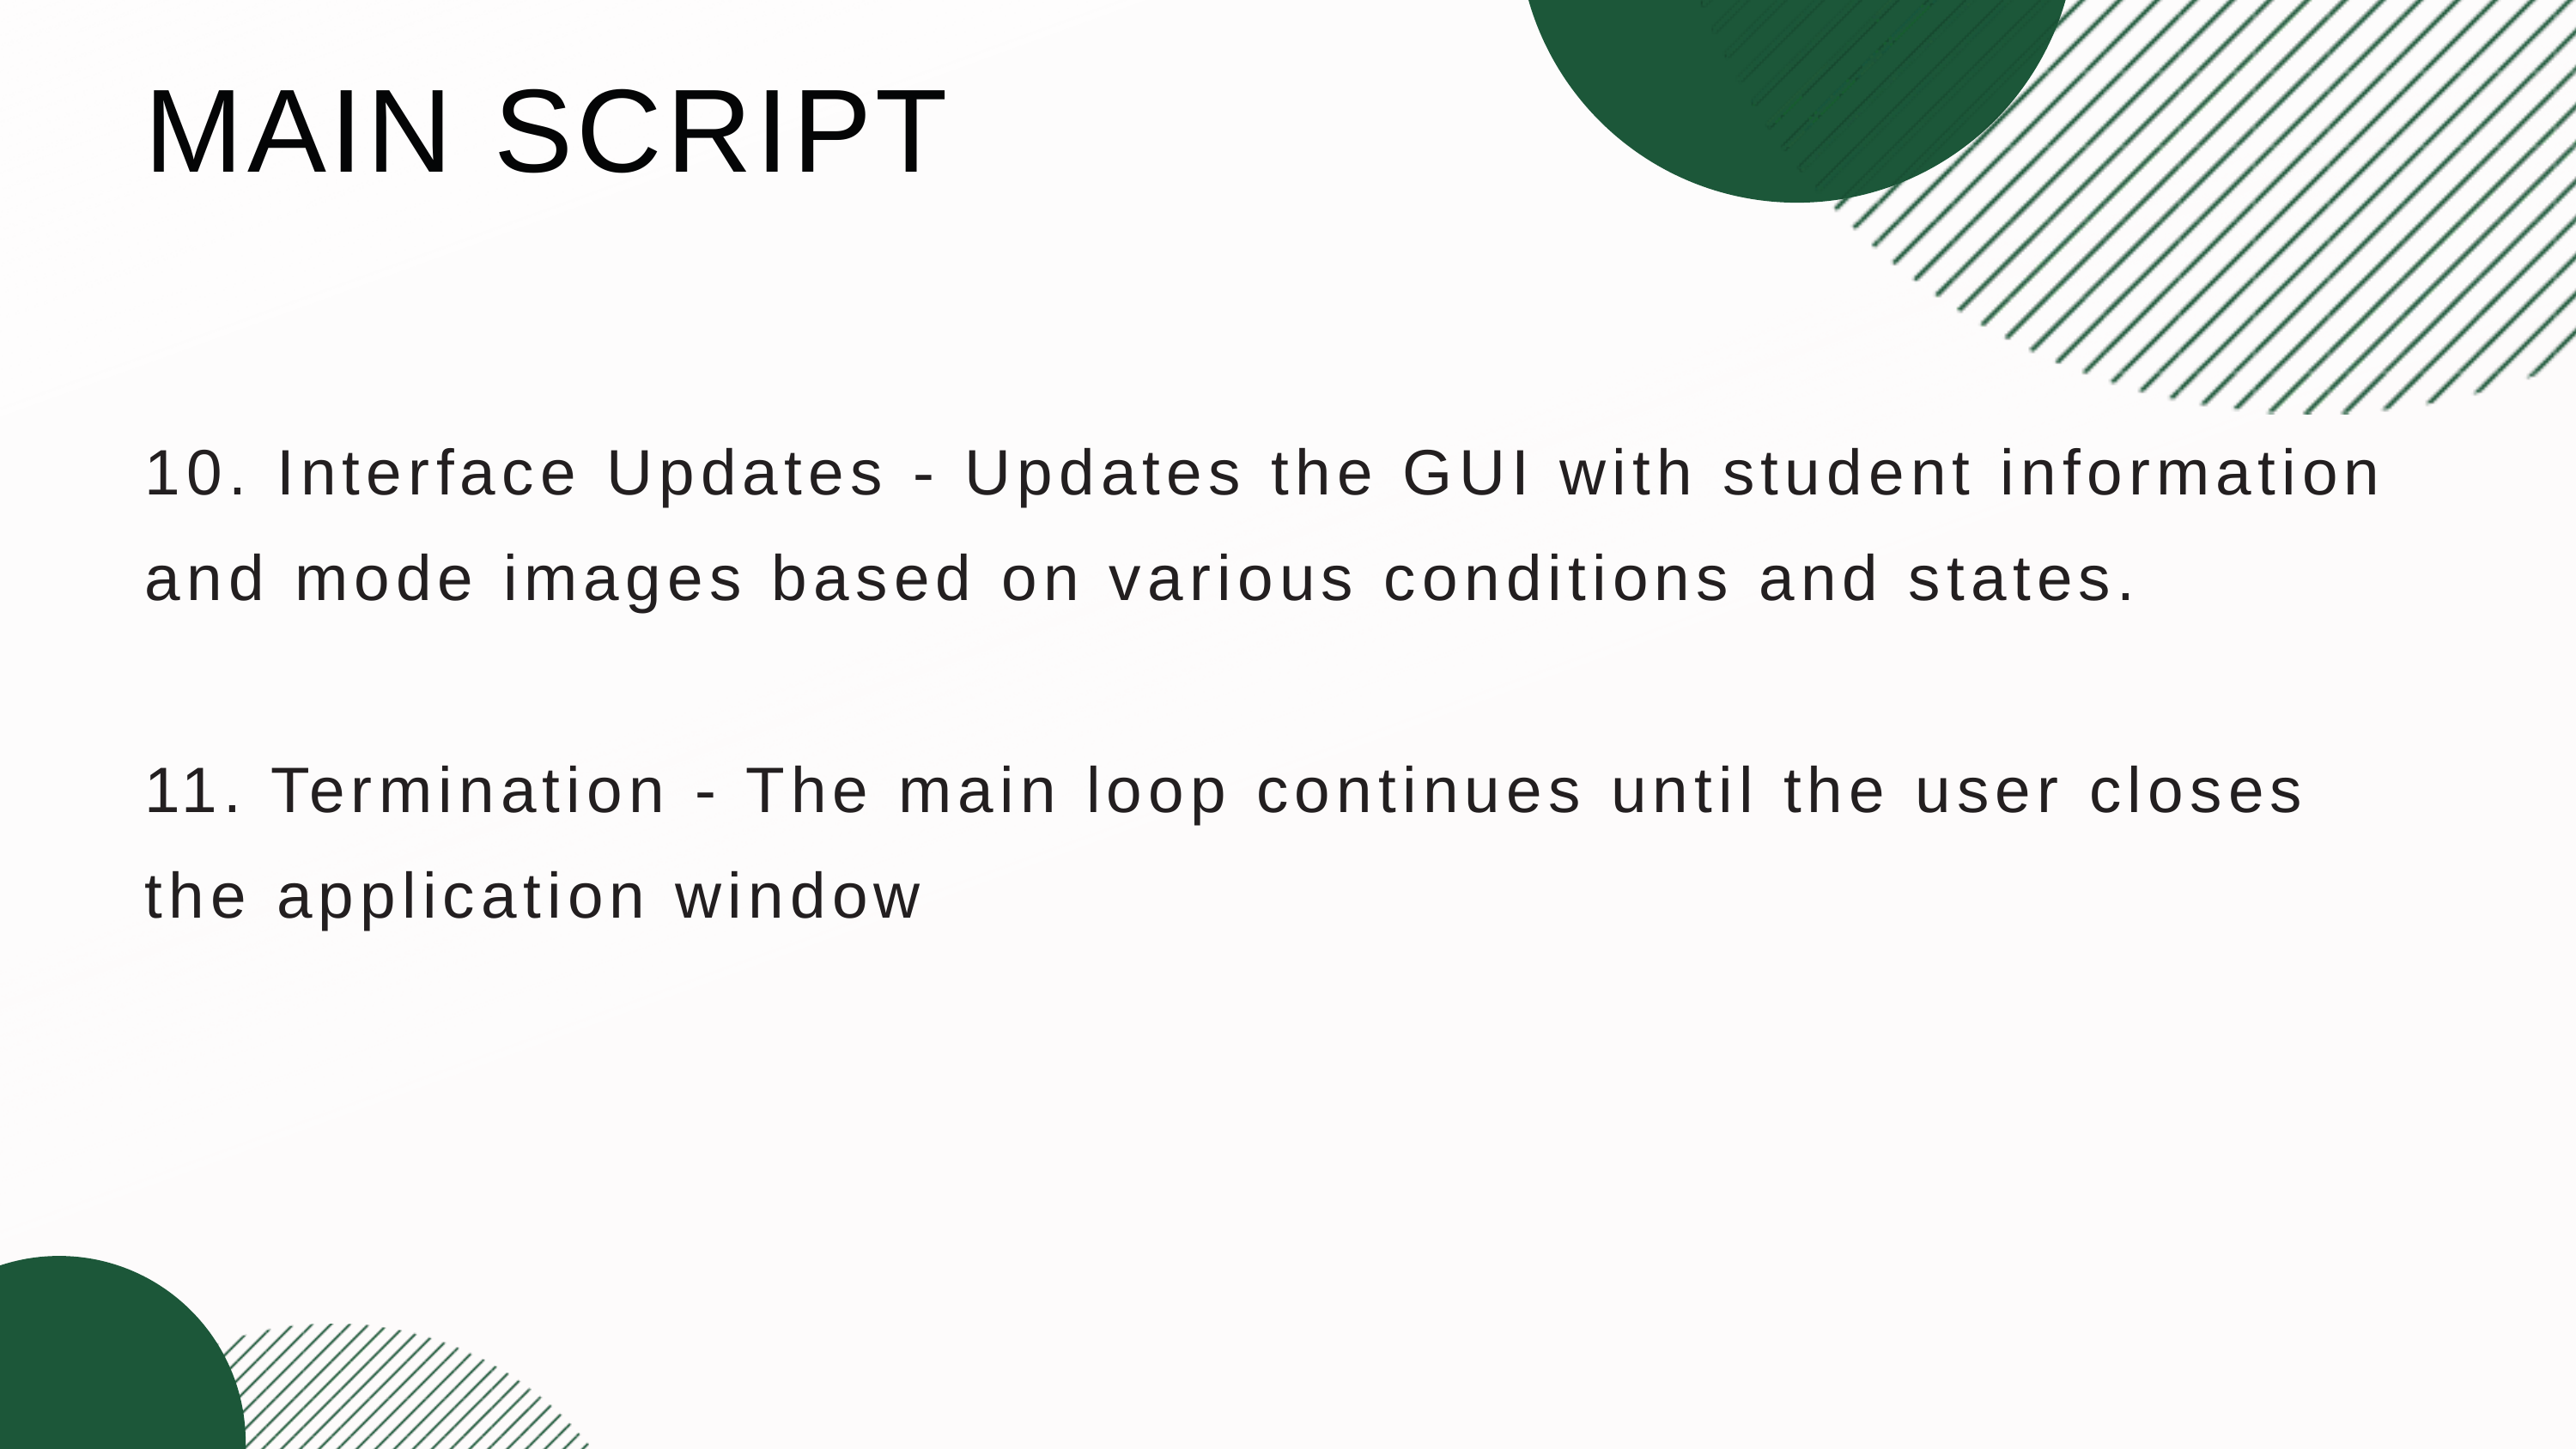

MAIN SCRIPT
10. Interface Updates - Updates the GUI with student information and mode images based on various conditions and states.

11. Termination - The main loop continues until the user closes the application window